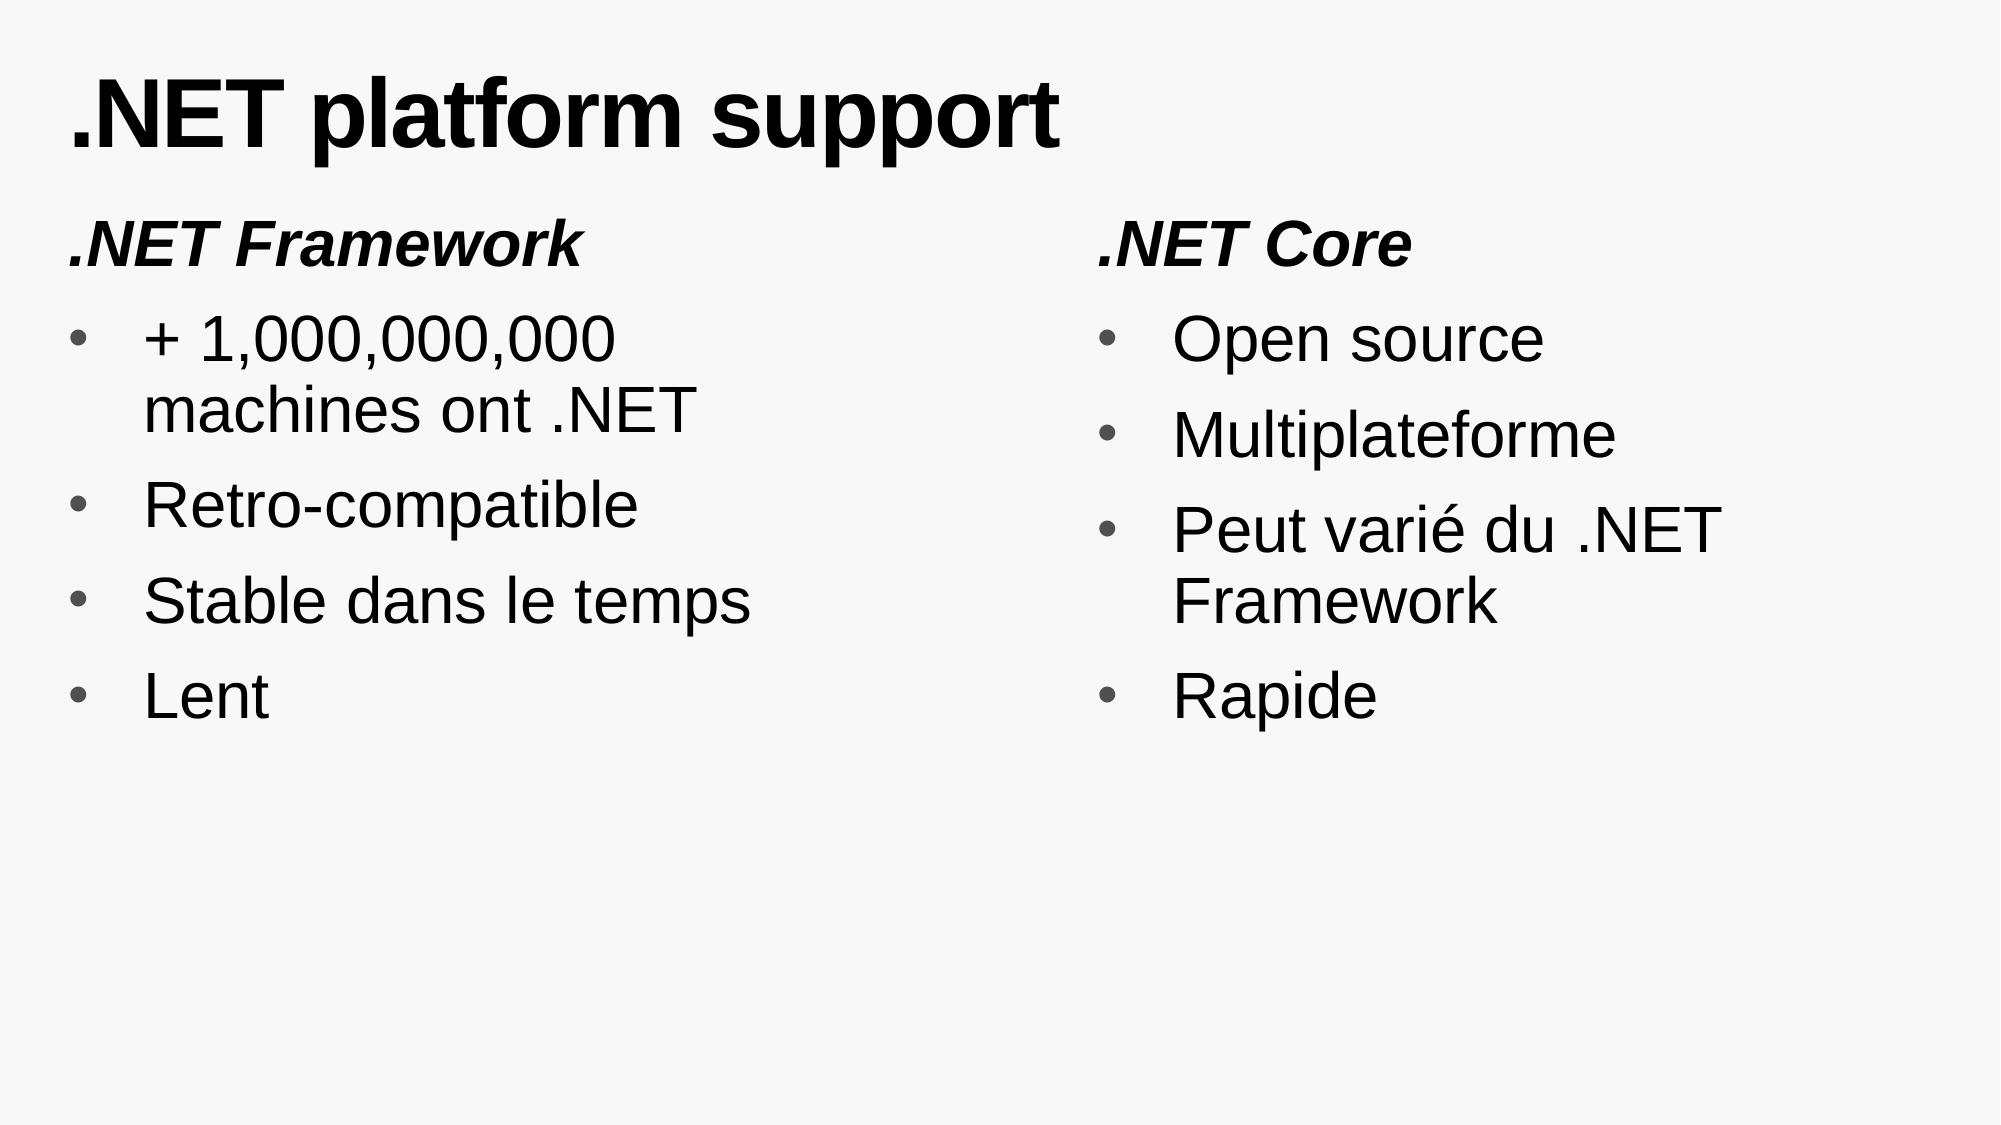

# .NET platform support
.NET Framework
+ 1,000,000,000 machines ont .NET
Retro-compatible
Stable dans le temps
Lent

.NET Core
Open source
Multiplateforme
Peut varié du .NET Framework
Rapide